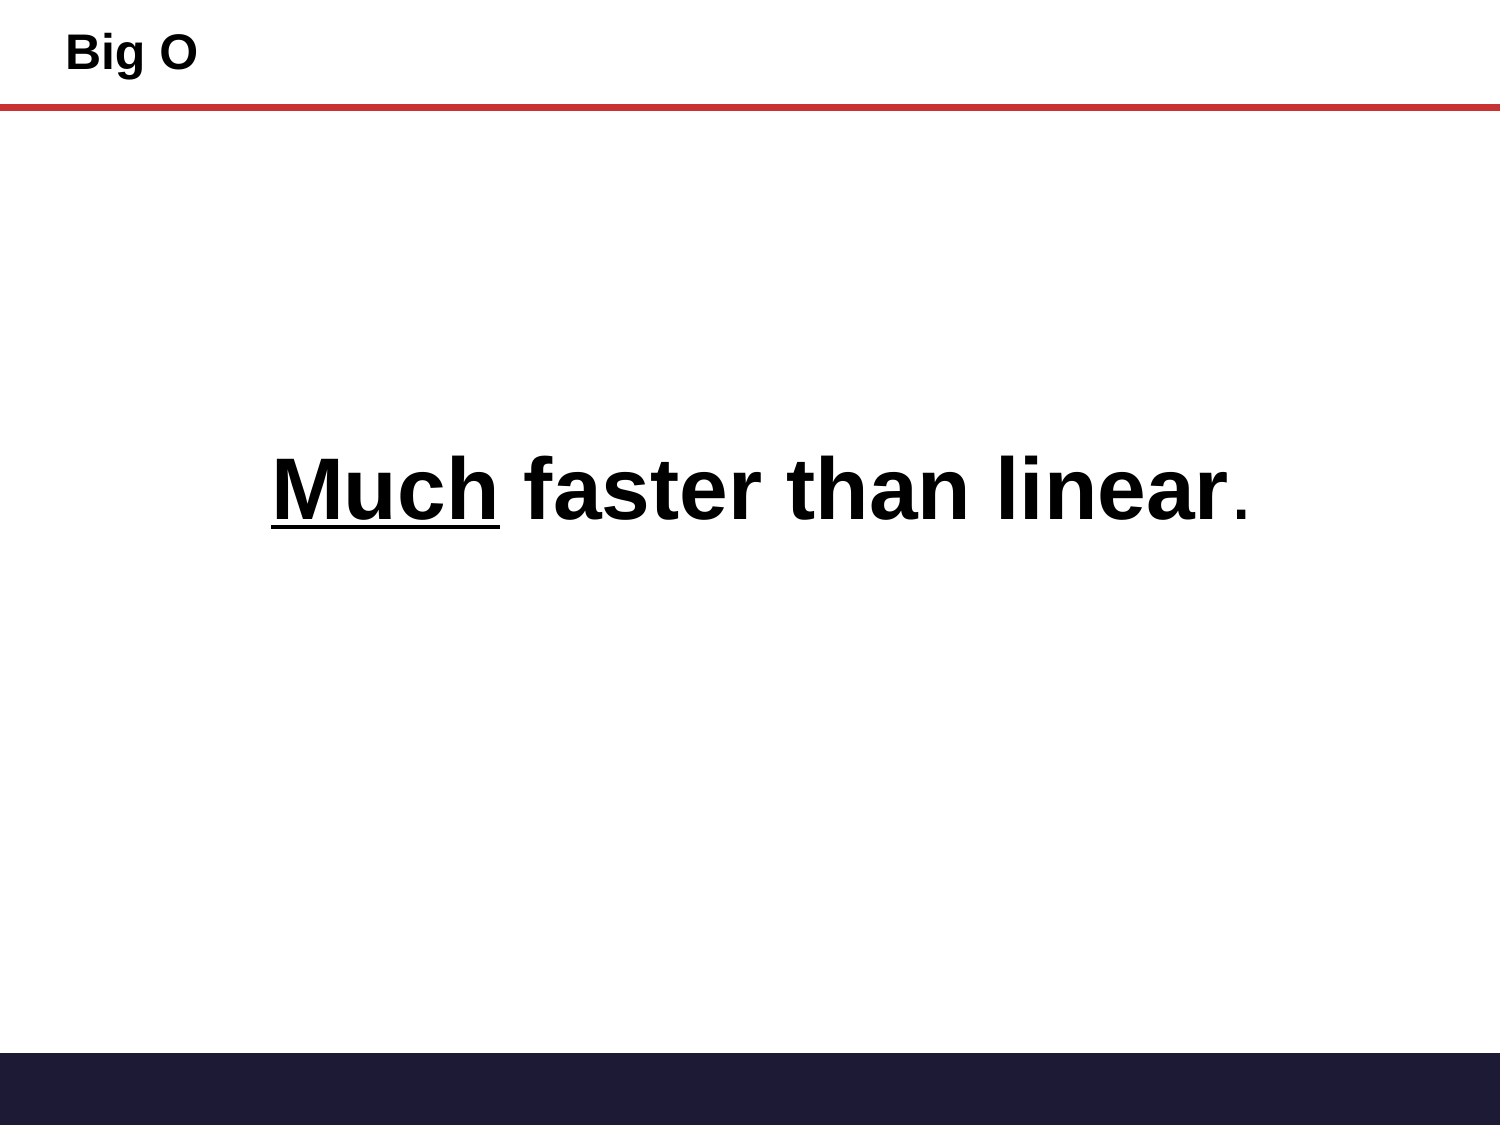

# Big O
Much faster than linear.